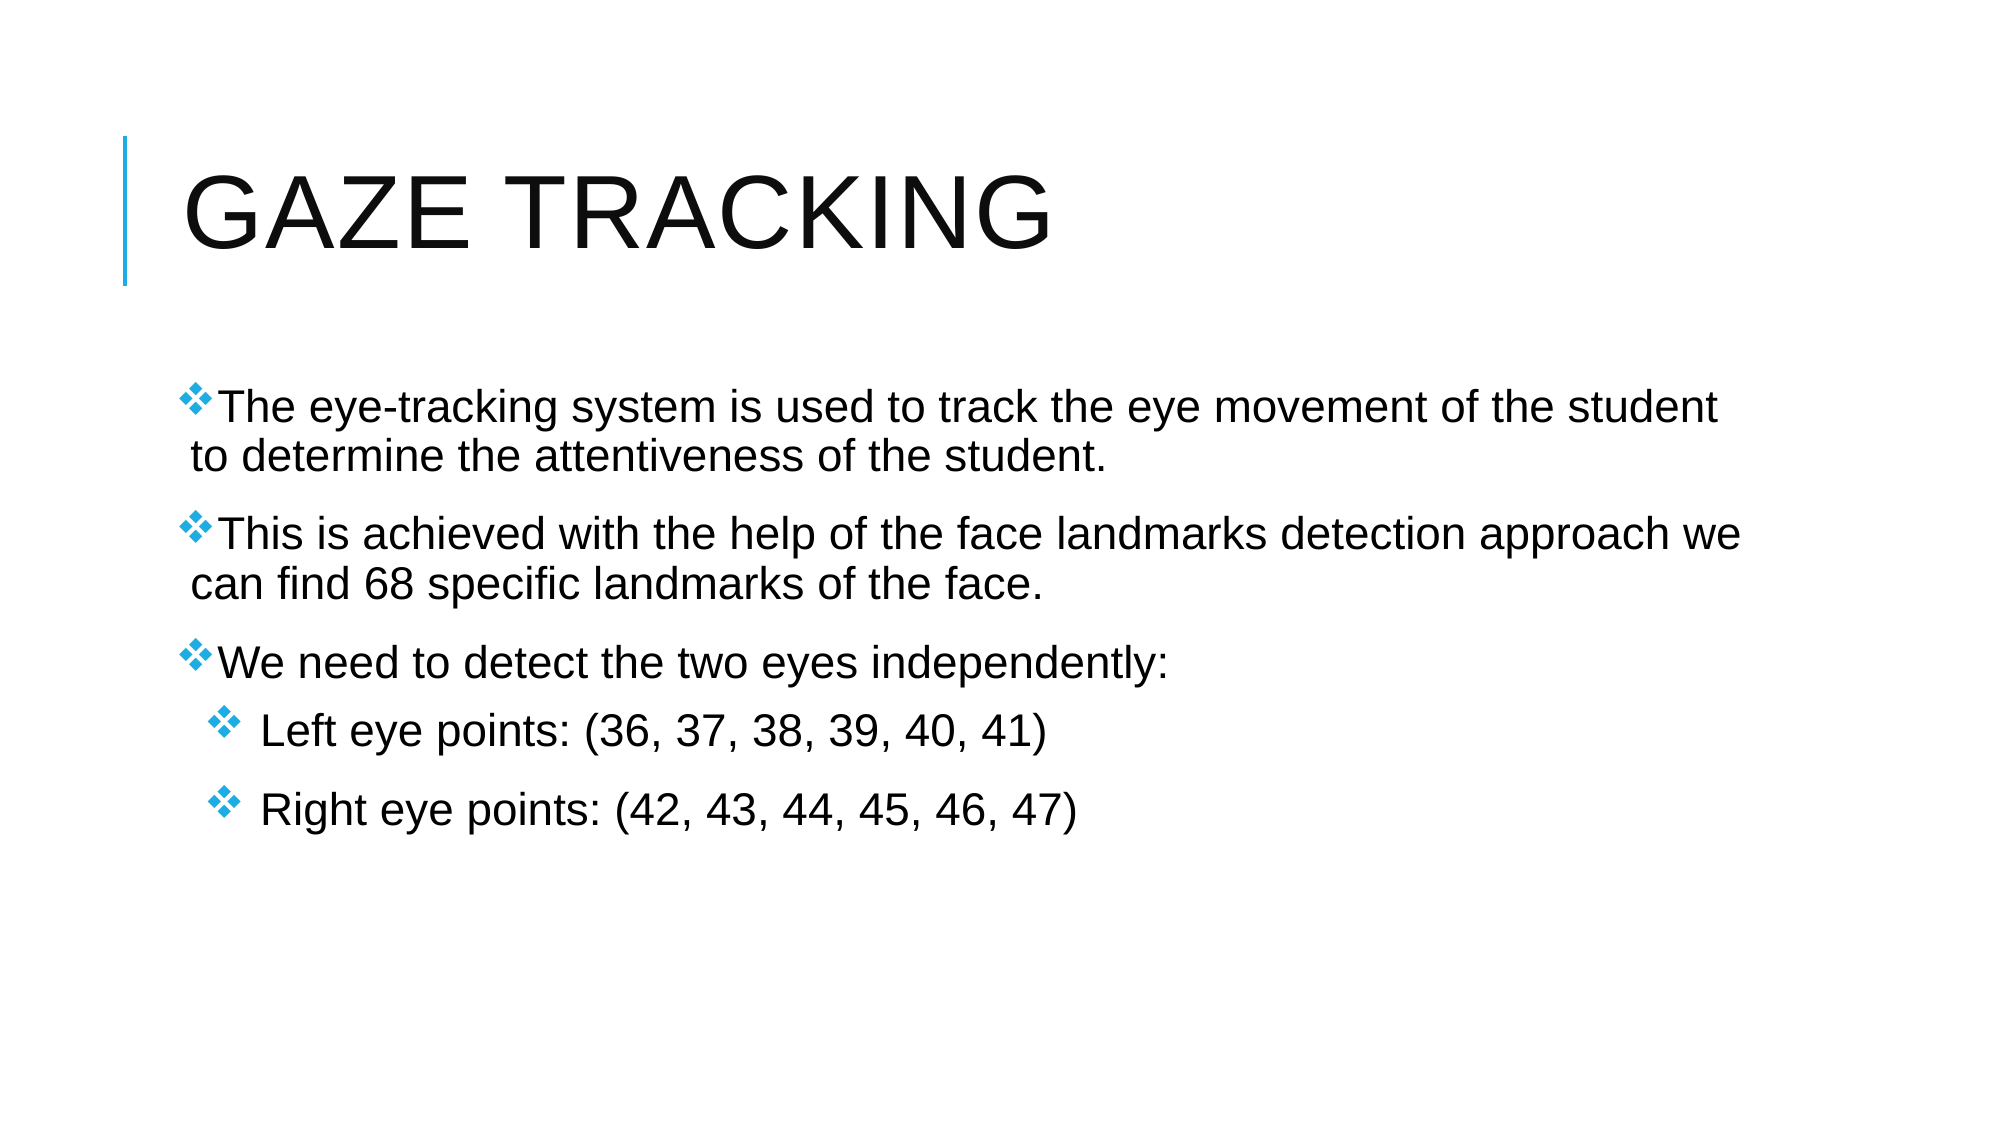

# Gaze tracking
The eye-tracking system is used to track the eye movement of the student to determine the attentiveness of the student.
This is achieved with the help of the face landmarks detection approach we can find 68 specific landmarks of the face.
We need to detect the two eyes independently:
Left eye points: (36, 37, 38, 39, 40, 41)
Right eye points: (42, 43, 44, 45, 46, 47)